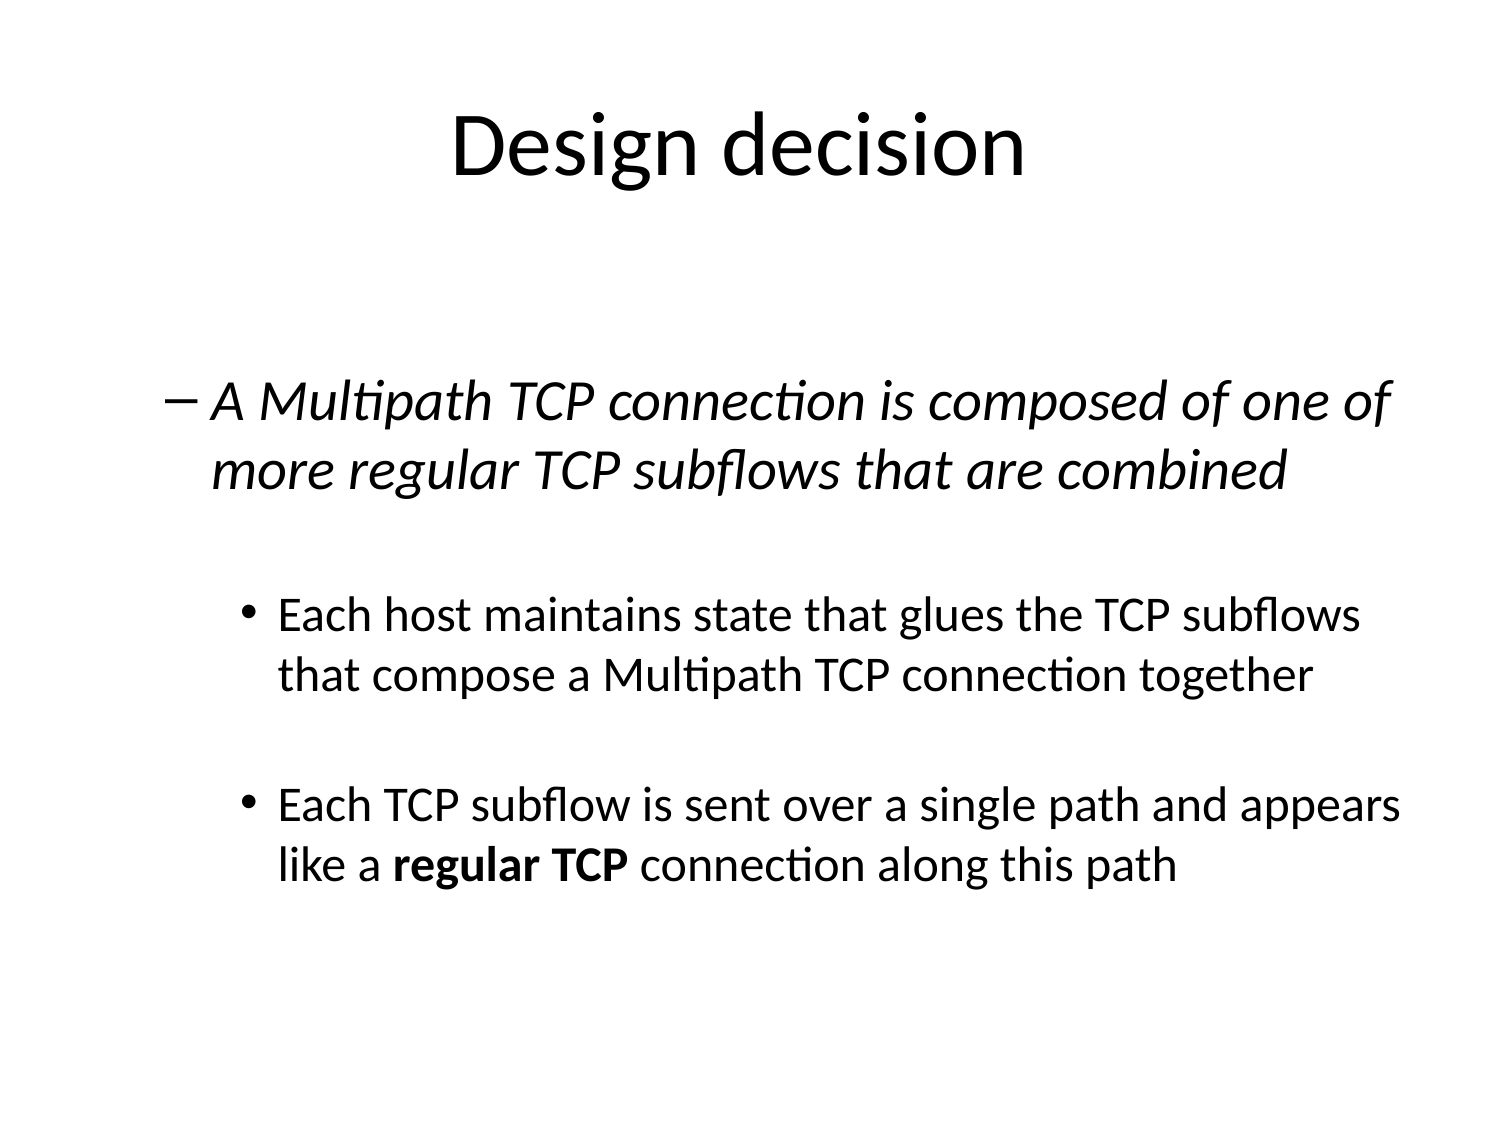

# Design decision

A Multipath TCP connection is composed of one of more regular TCP subflows that are combined
Each host maintains state that glues the TCP subflows that compose a Multipath TCP connection together
Each TCP subflow is sent over a single path and appears like a regular TCP connection along this path